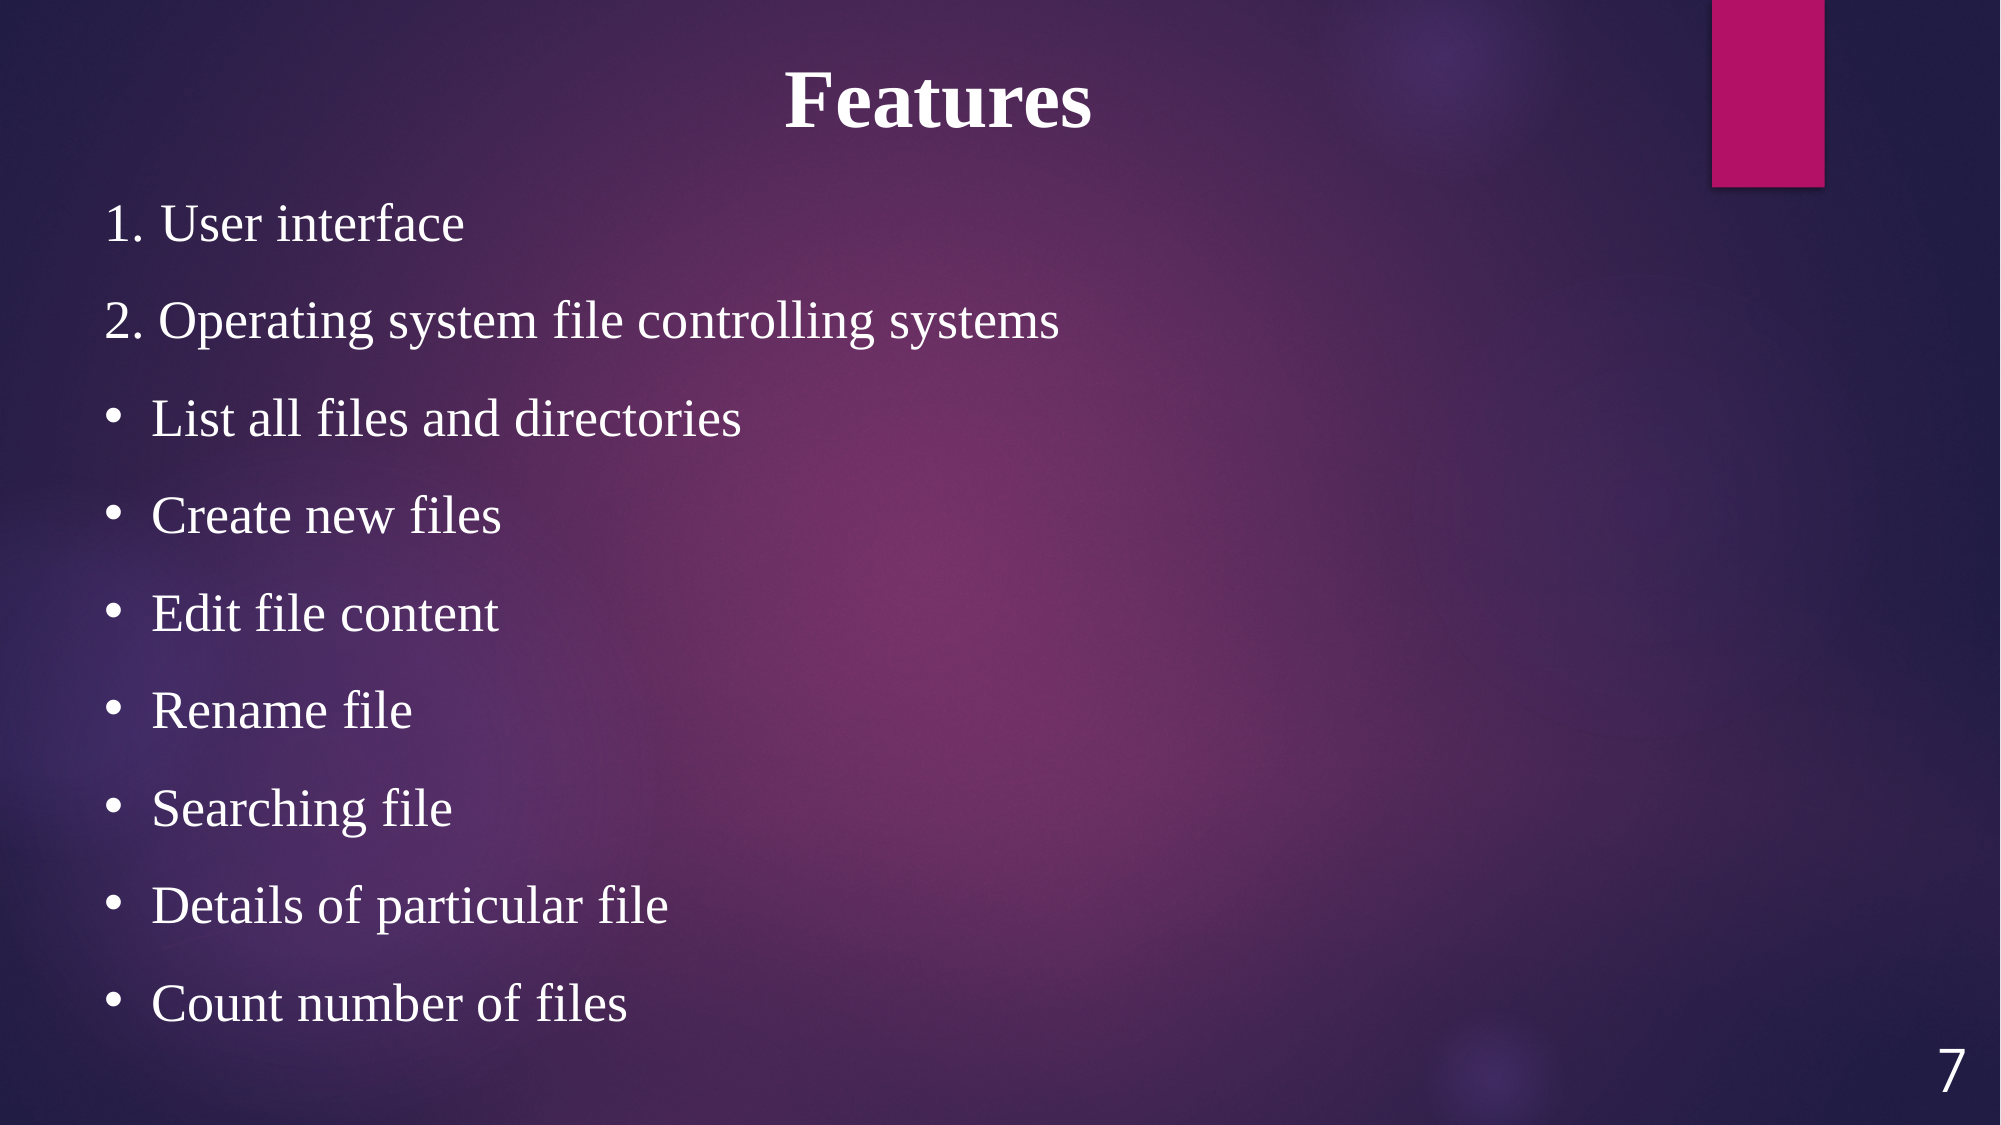

Features
User interface
2. Operating system file controlling systems
List all files and directories
Create new files
Edit file content
Rename file
Searching file
Details of particular file
Count number of files
7